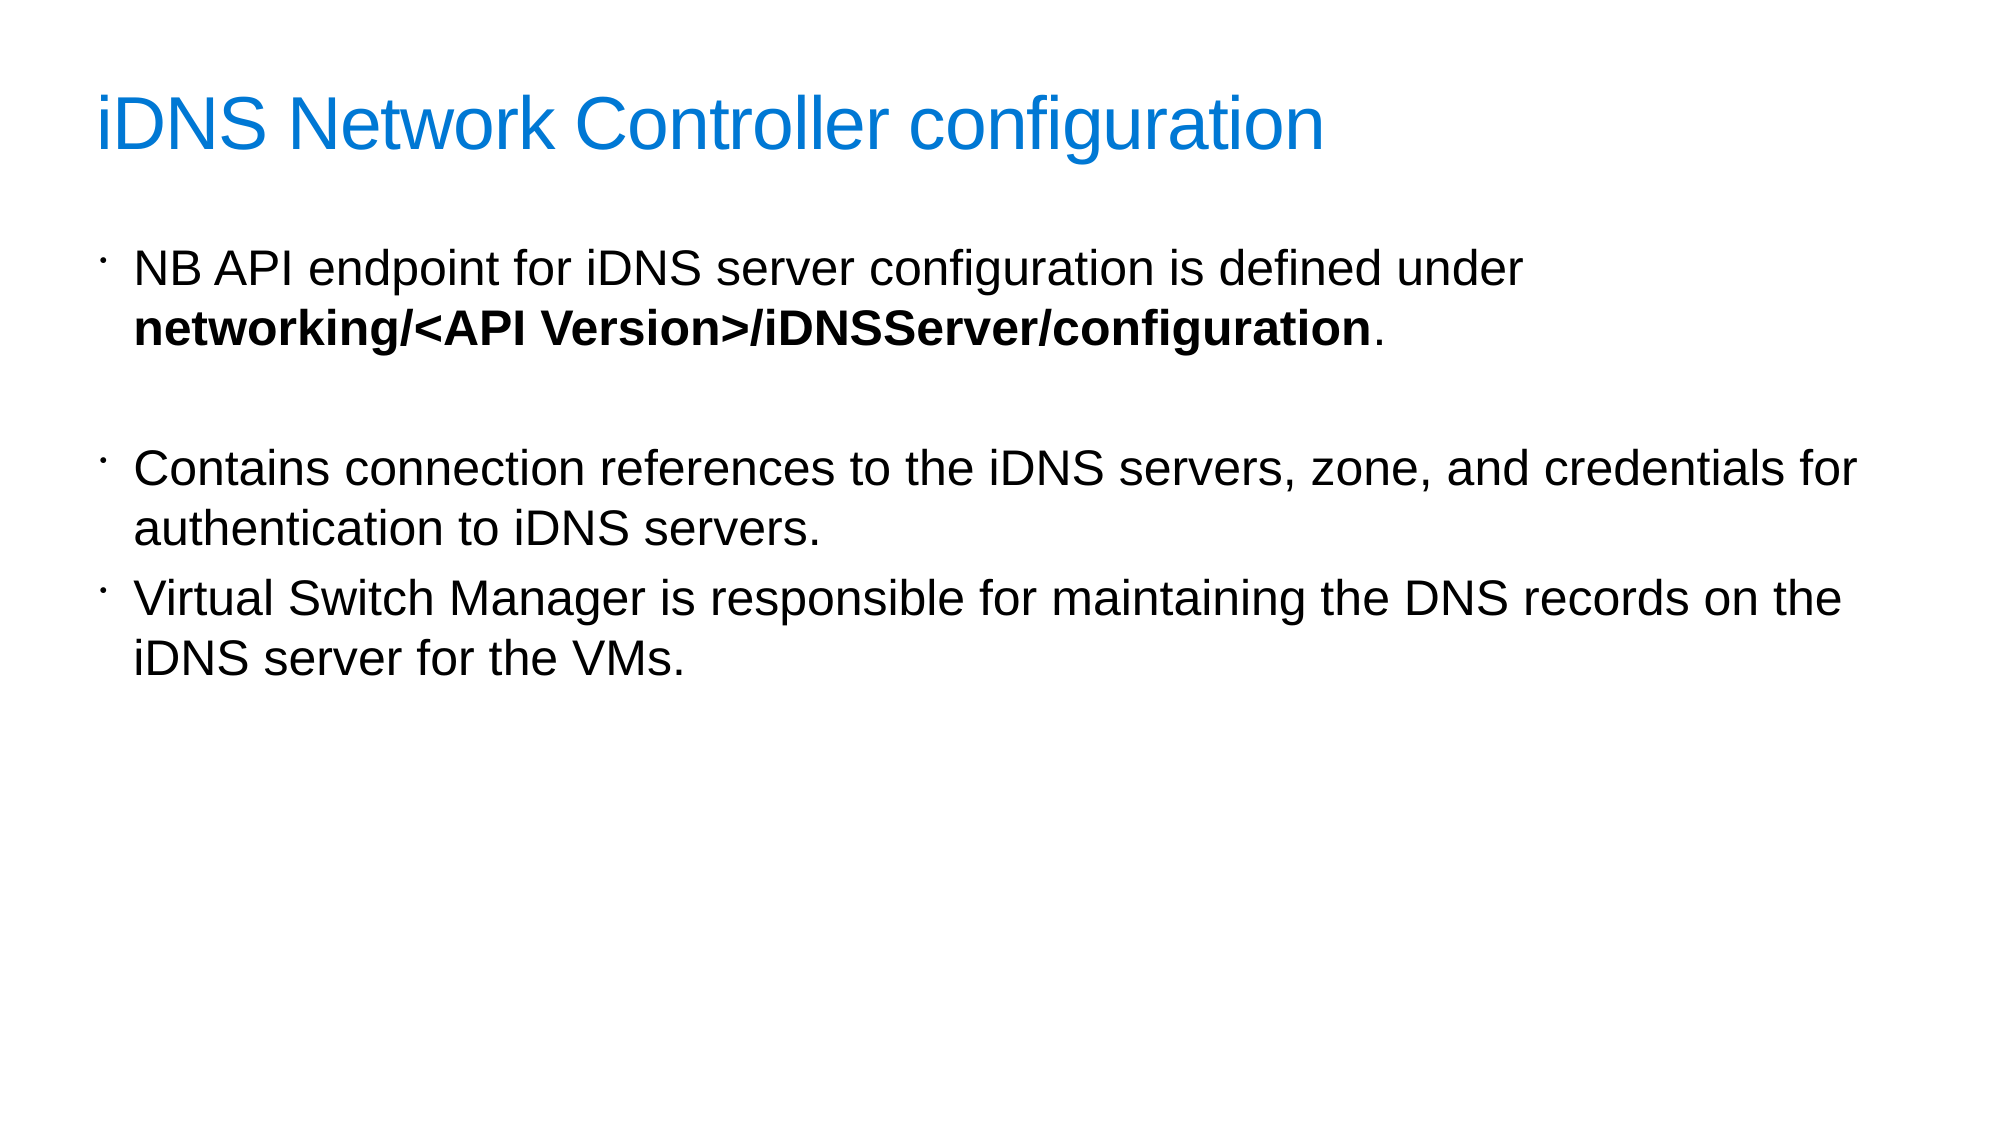

# iDNS Network Controller configuration
NB API endpoint for iDNS server configuration is defined under networking/<API Version>/iDNSServer/configuration.

Contains connection references to the iDNS servers, zone, and credentials for authentication to iDNS servers.
Virtual Switch Manager is responsible for maintaining the DNS records on the iDNS server for the VMs.